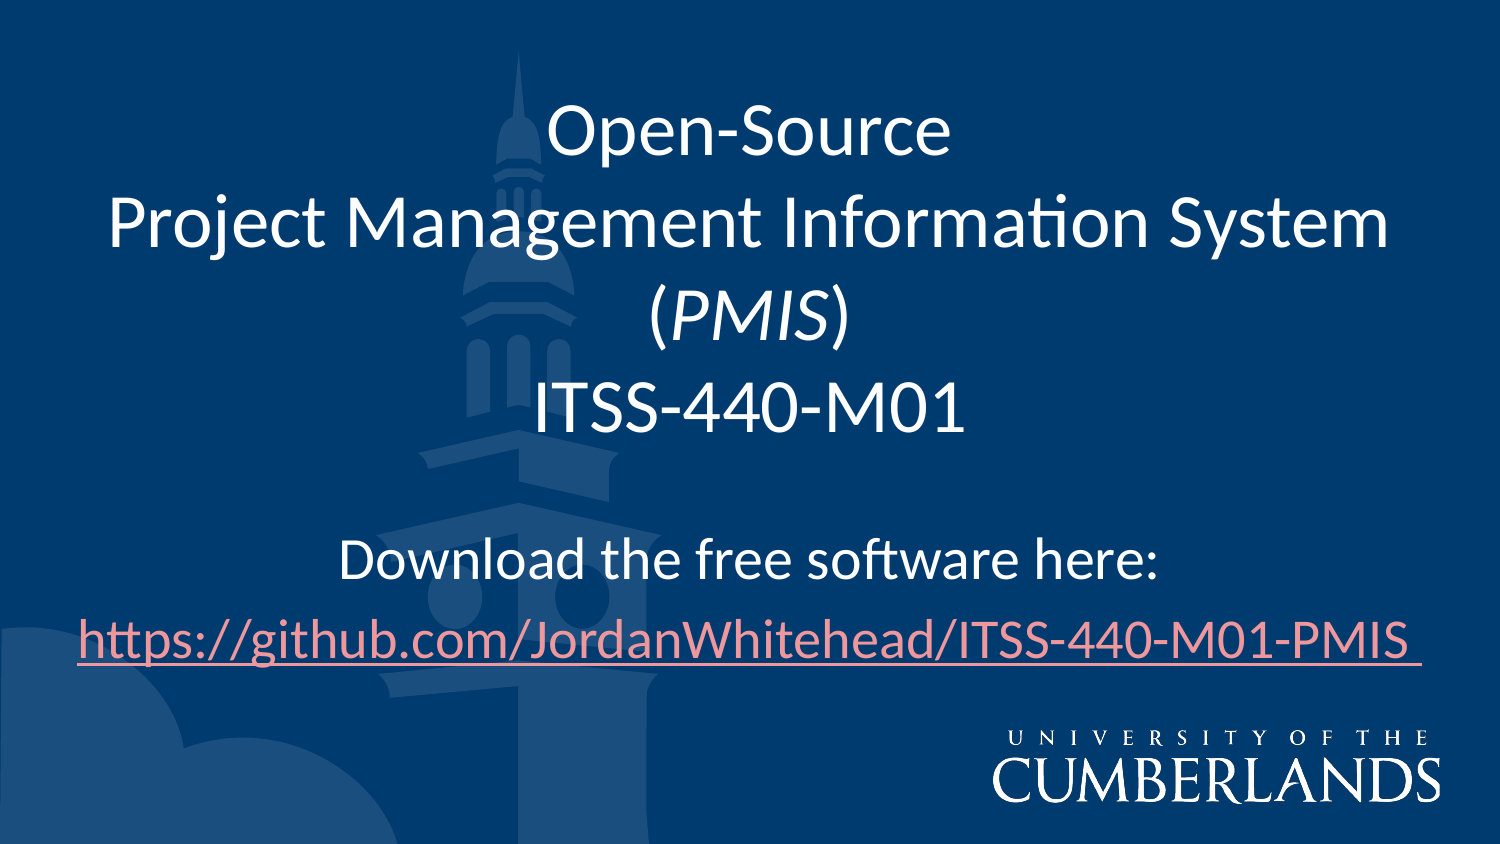

# Open-Source Project Management Information System (PMIS) ITSS-440-M01
Download the free software here:
https://github.com/JordanWhitehead/ITSS-440-M01-PMIS